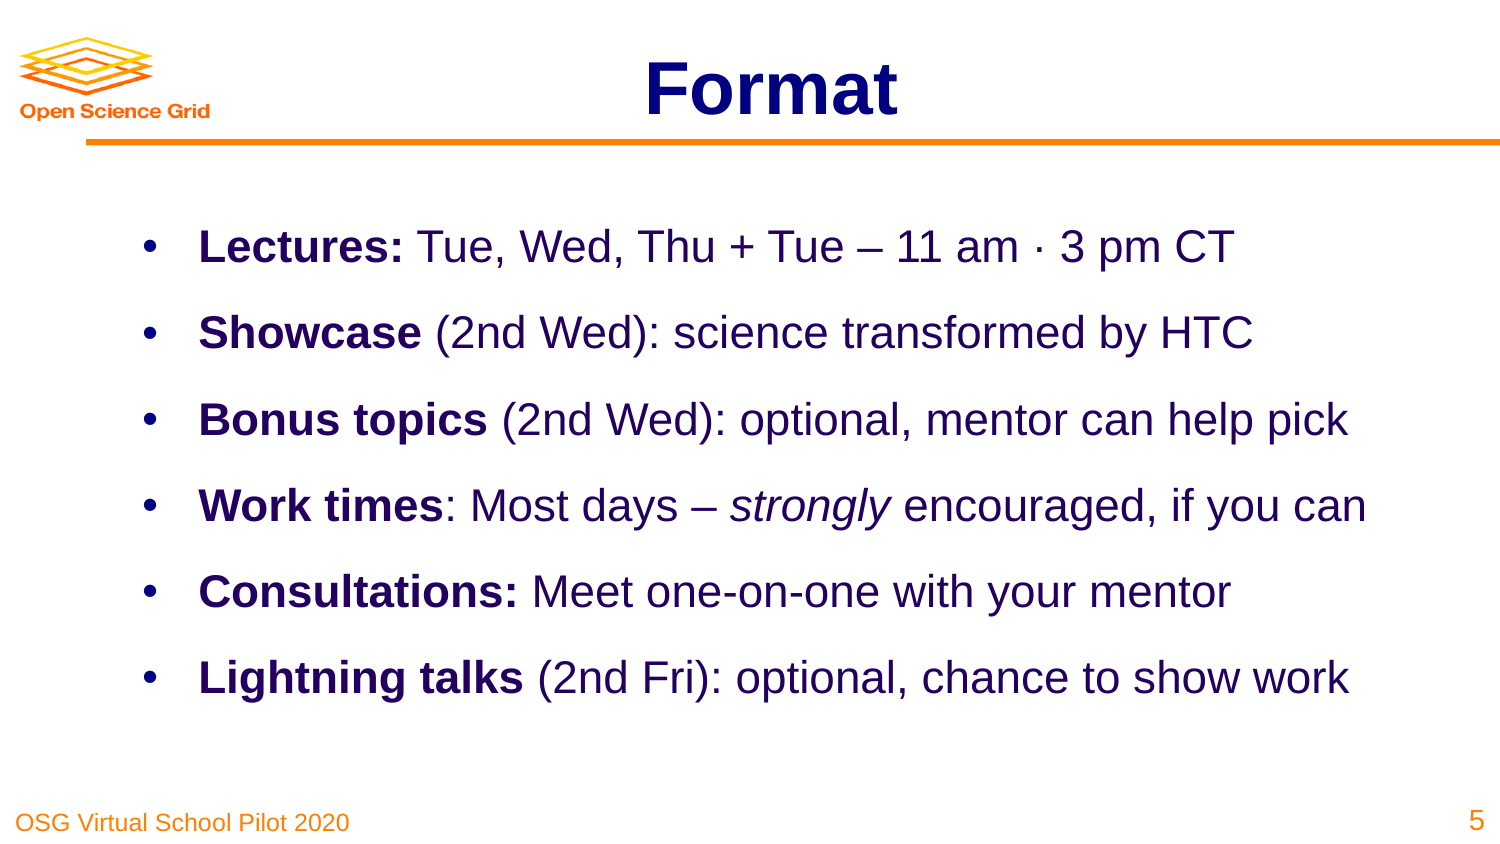

# Format
Lectures: Tue, Wed, Thu + Tue – 11 am · 3 pm CT
Showcase (2nd Wed): science transformed by HTC
Bonus topics (2nd Wed): optional, mentor can help pick
Work times: Most days – strongly encouraged, if you can
Consultations: Meet one-on-one with your mentor
Lightning talks (2nd Fri): optional, chance to show work
5